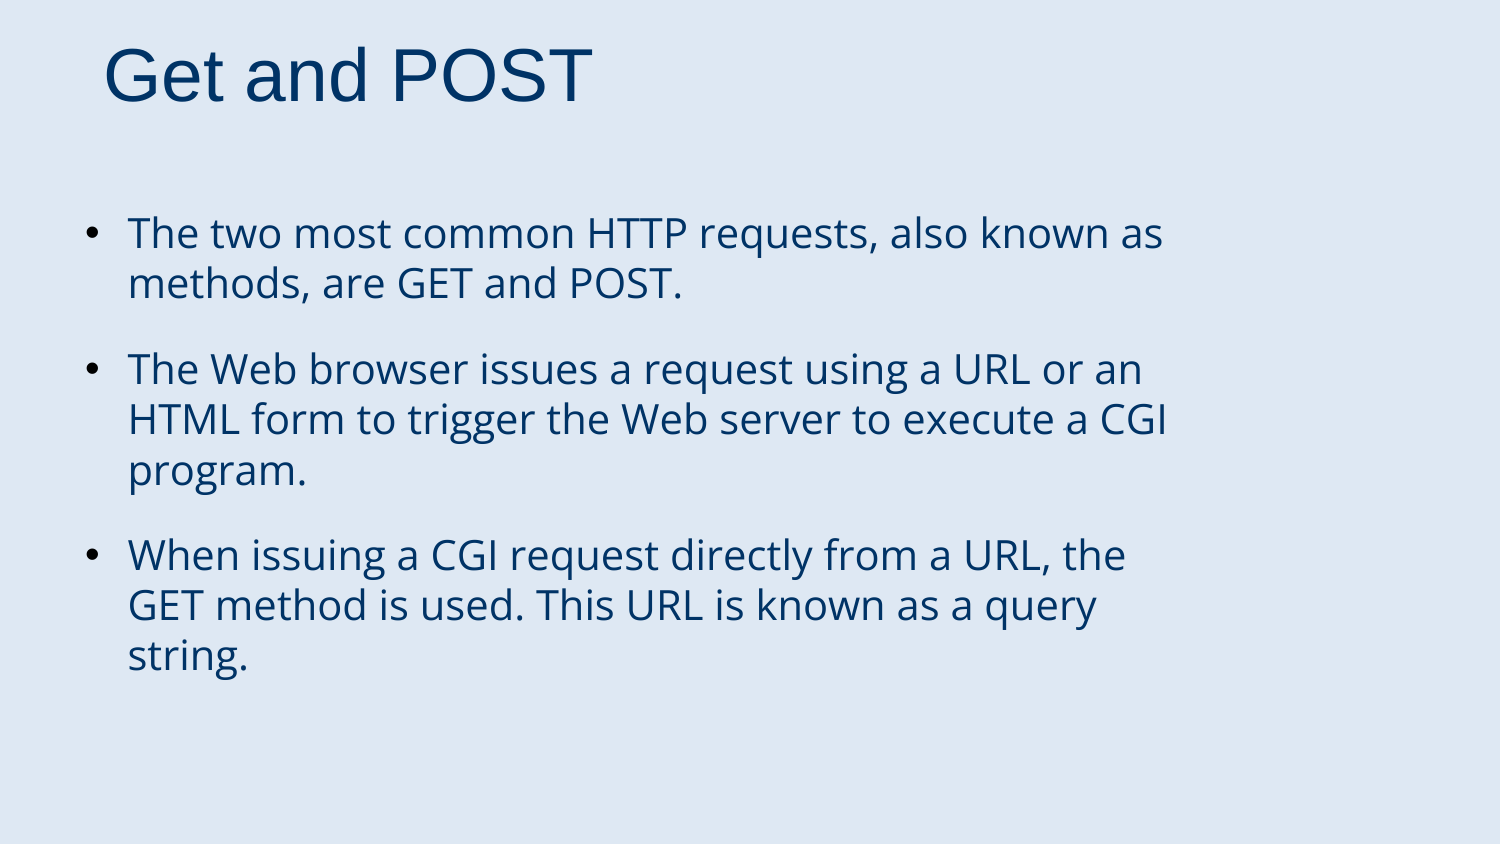

# Get and POST
The two most common HTTP requests, also known as methods, are GET and POST.
The Web browser issues a request using a URL or an HTML form to trigger the Web server to execute a CGI program.
When issuing a CGI request directly from a URL, the GET method is used. This URL is known as a query string.